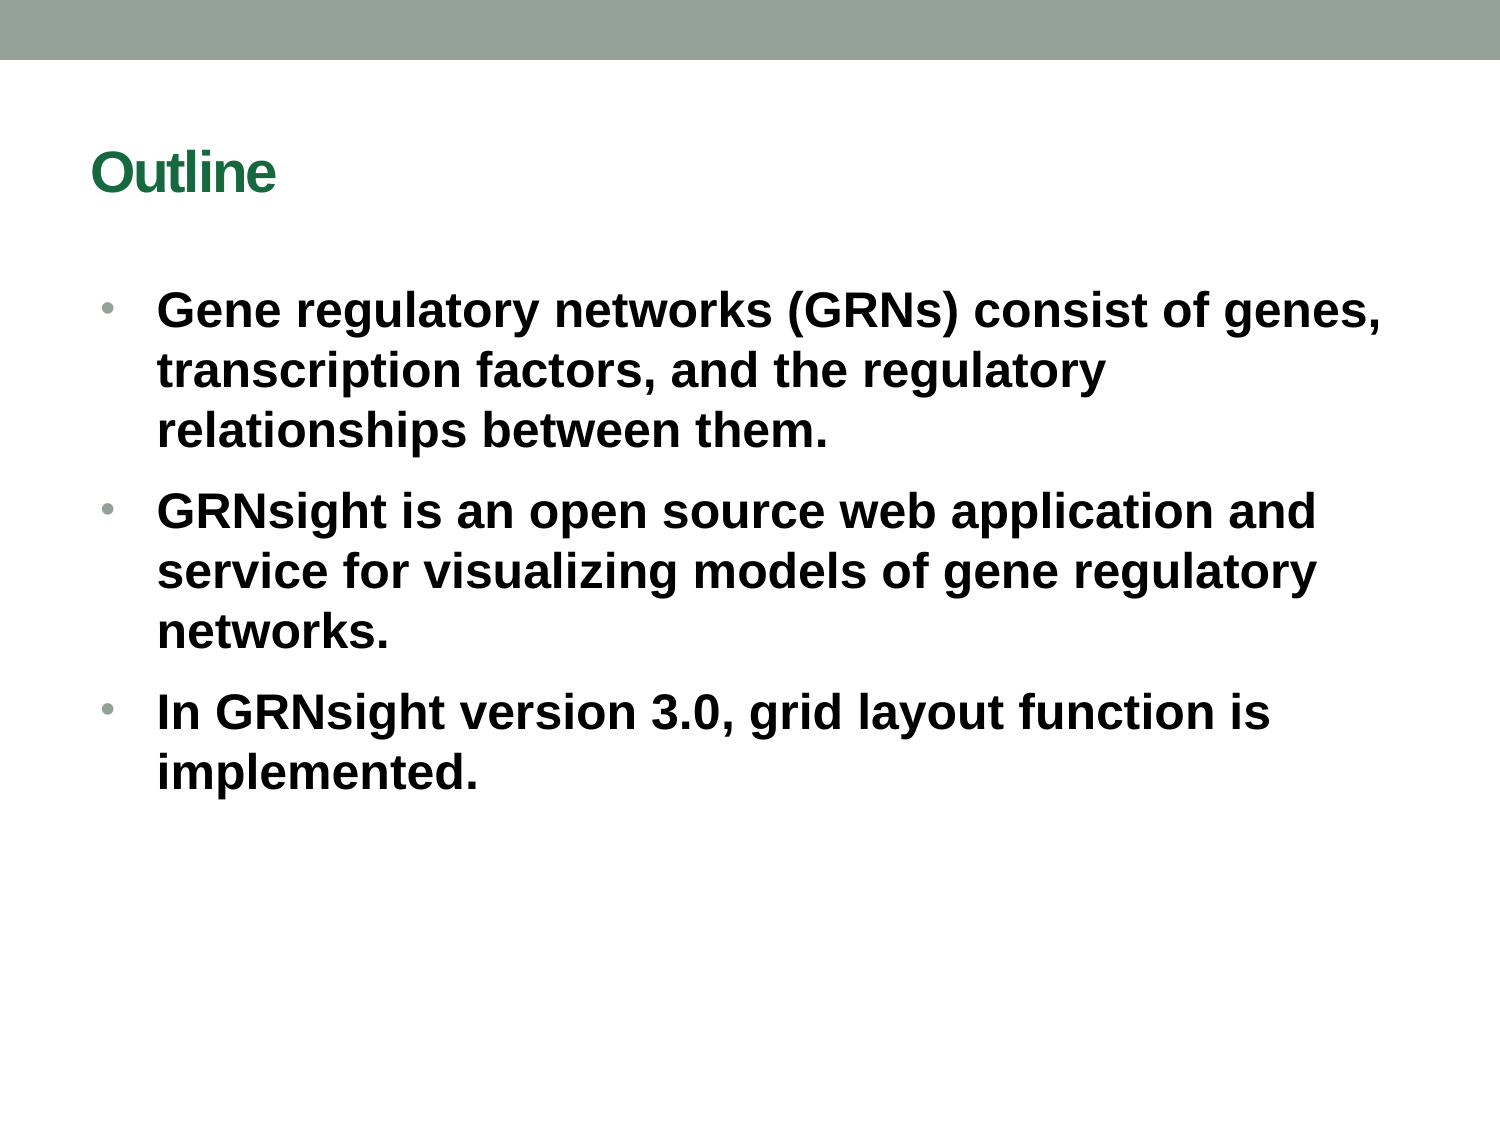

# Outline
Gene regulatory networks (GRNs) consist of genes, transcription factors, and the regulatory relationships between them.
GRNsight is an open source web application and service for visualizing models of gene regulatory networks.
In GRNsight version 3.0, grid layout function is implemented.